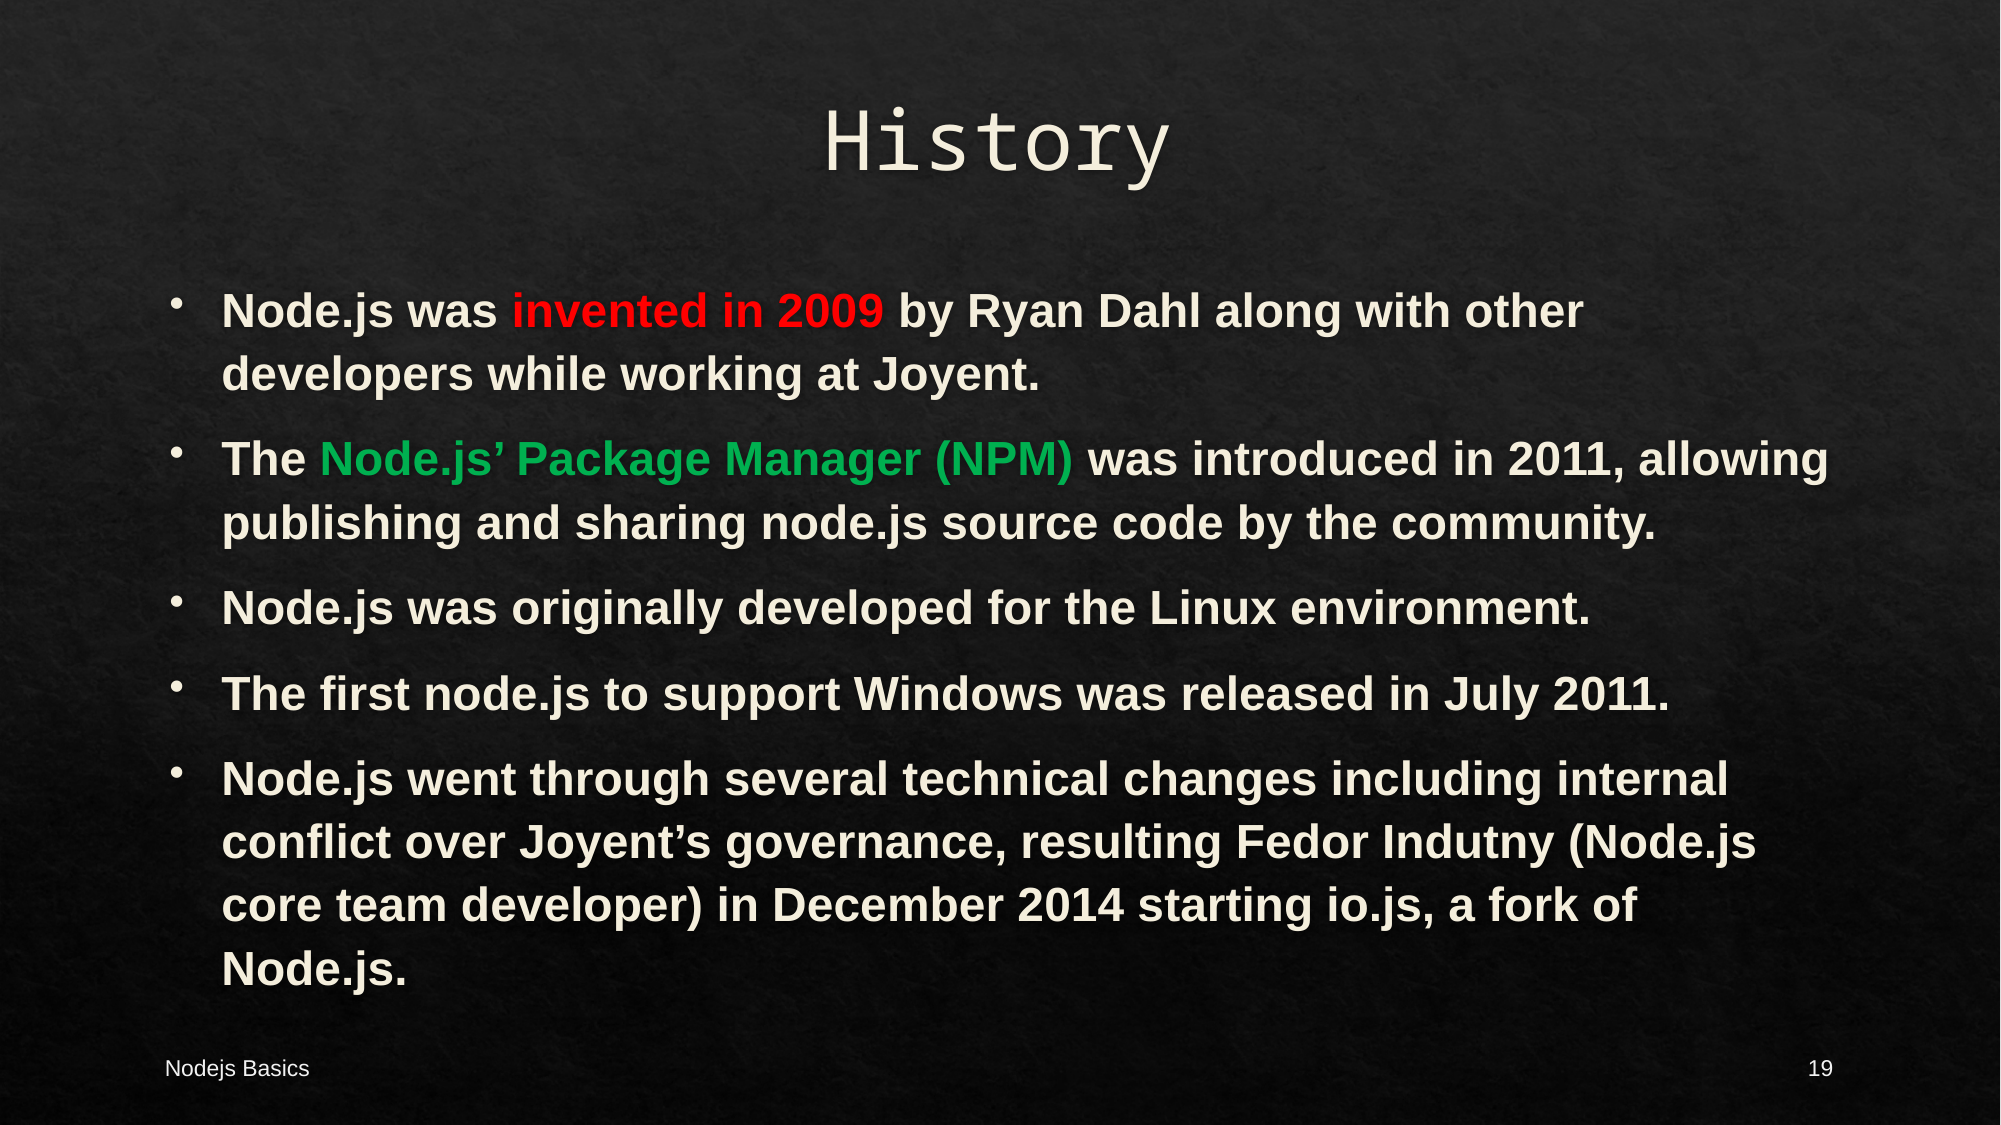

# History
Node.js was invented in 2009 by Ryan Dahl along with other developers while working at Joyent.
The Node.js’ Package Manager (NPM) was introduced in 2011, allowing publishing and sharing node.js source code by the community.
Node.js was originally developed for the Linux environment.
The first node.js to support Windows was released in July 2011.
Node.js went through several technical changes including internal conflict over Joyent’s governance, resulting Fedor Indutny (Node.js core team developer) in December 2014 starting io.js, a fork of Node.js.
Nodejs Basics
19